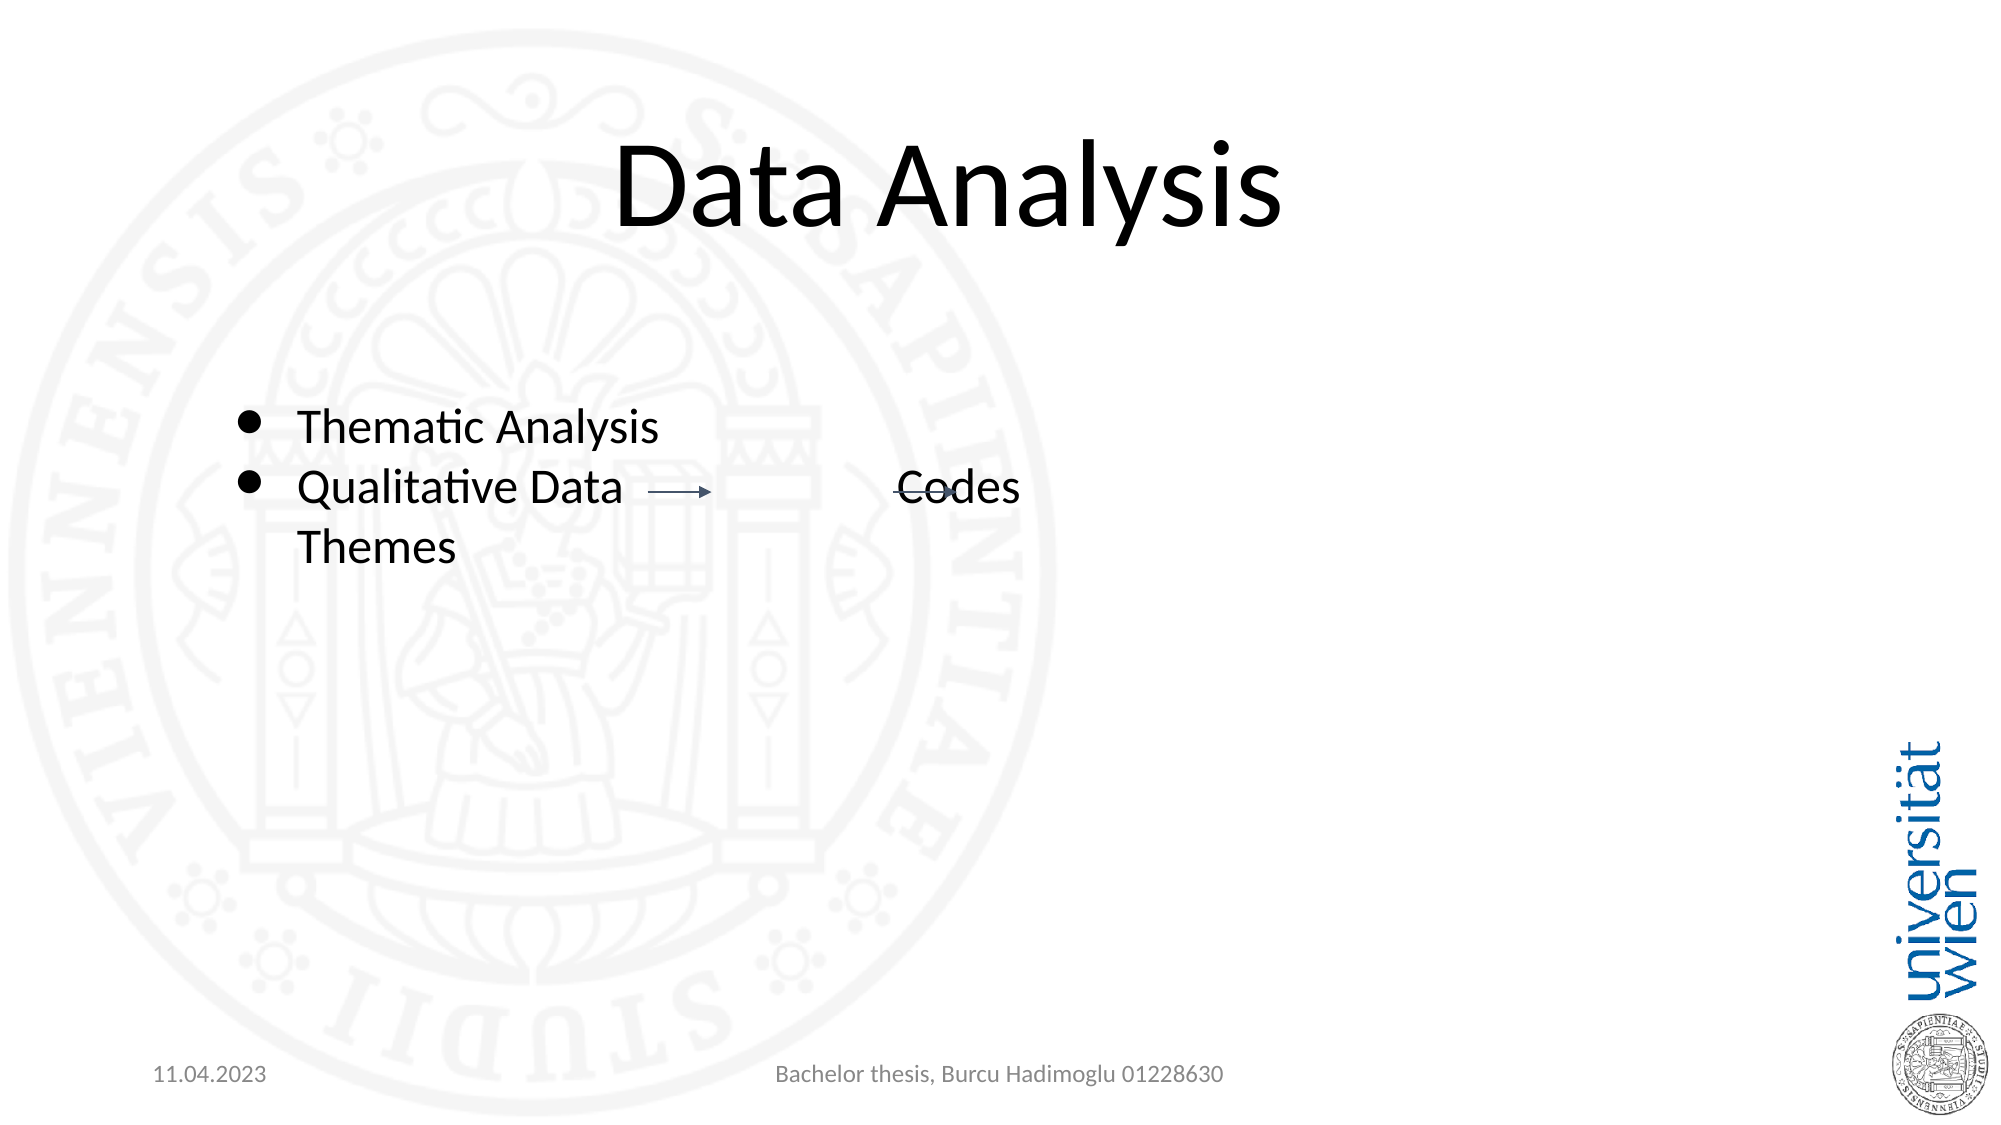

# Data Analysis
Thematic Analysis
Qualitative Data  		Codes 		Themes
11.04.2023
Bachelor thesis, Burcu Hadimoglu 01228630